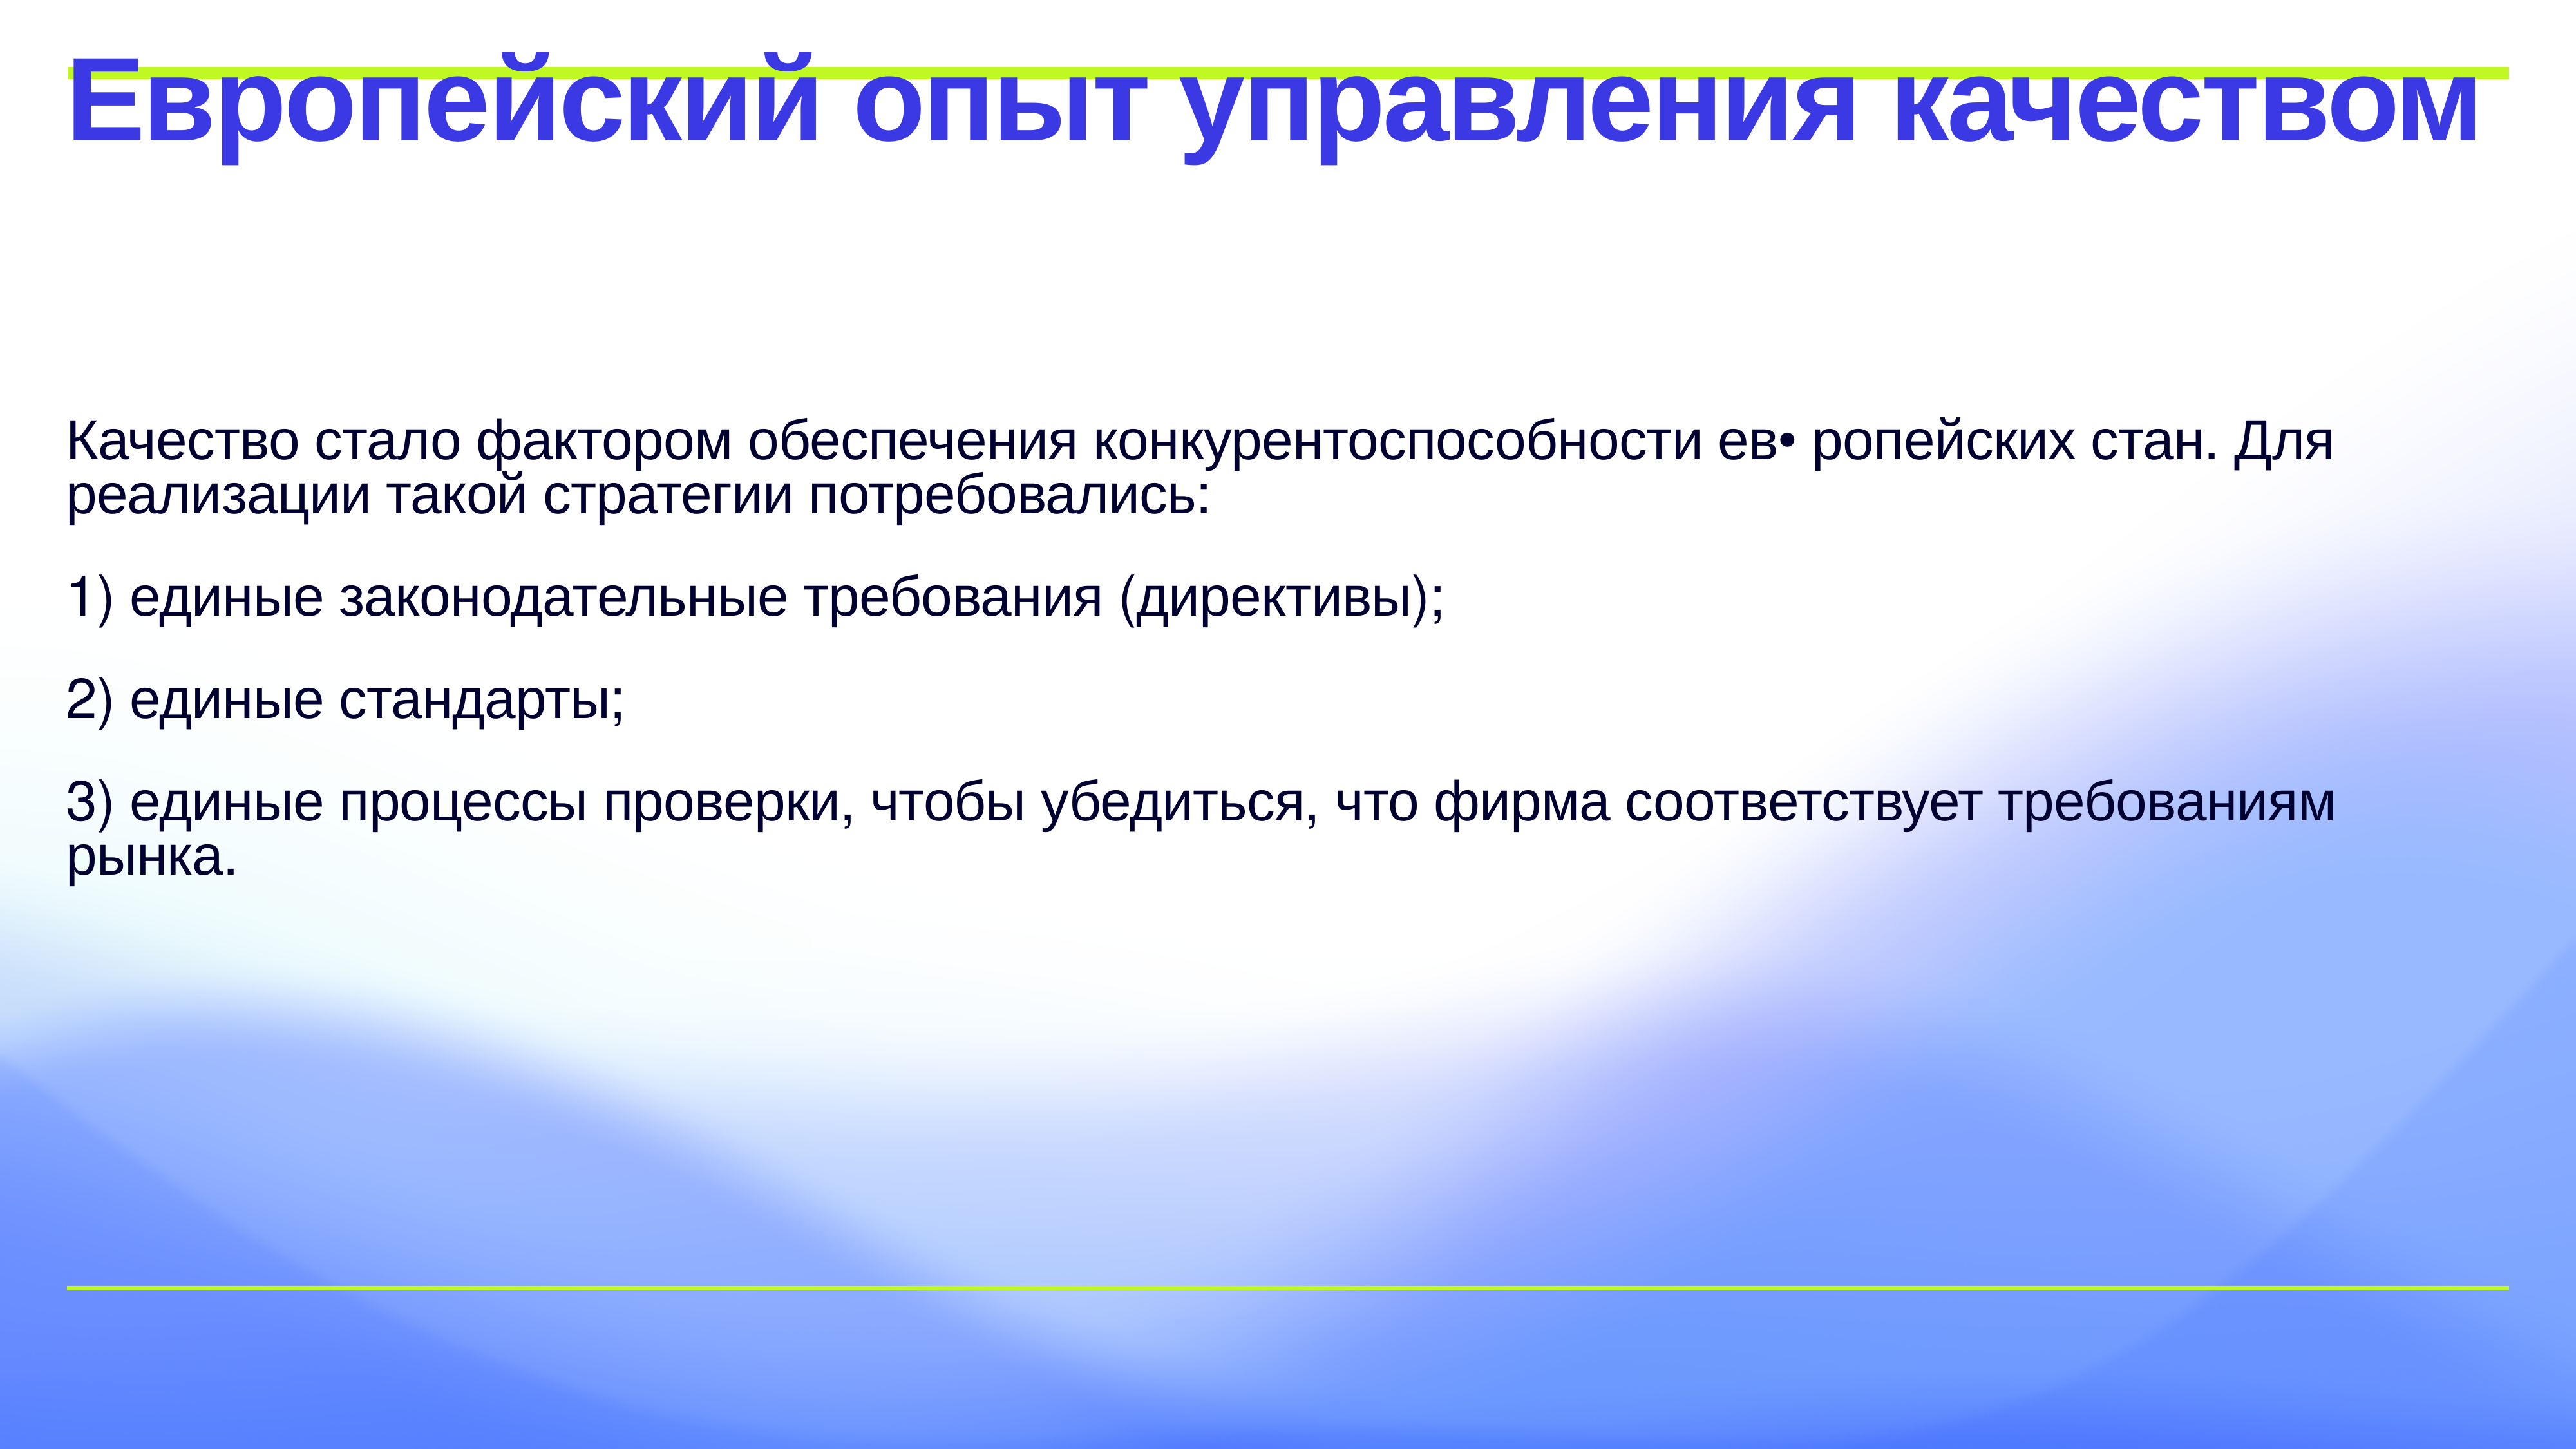

# Европейский опыт управления качеством
Качество стало фактором обеспечения конкурентоспособности ев• ропейских стан. Для реализации такой стратегии потребовались:
1) единые законодательные требования (директивы);
2) единые стандарты;
3) единые процессы проверки, чтобы убедиться, что фирма соответствует требованиям рынка.
20